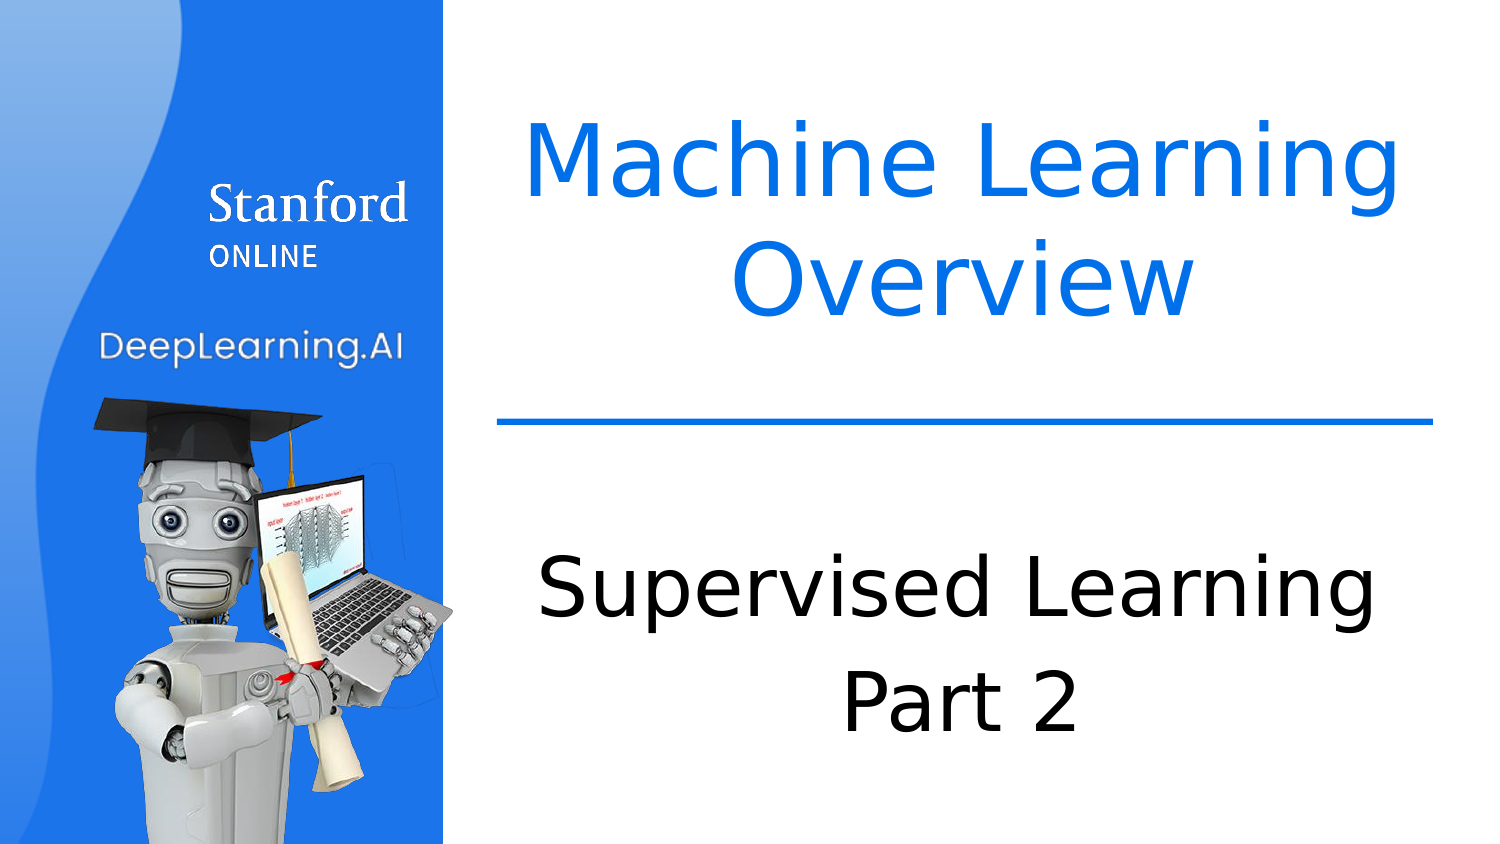

# Machine Learning Overview
Supervised Learning Part 2